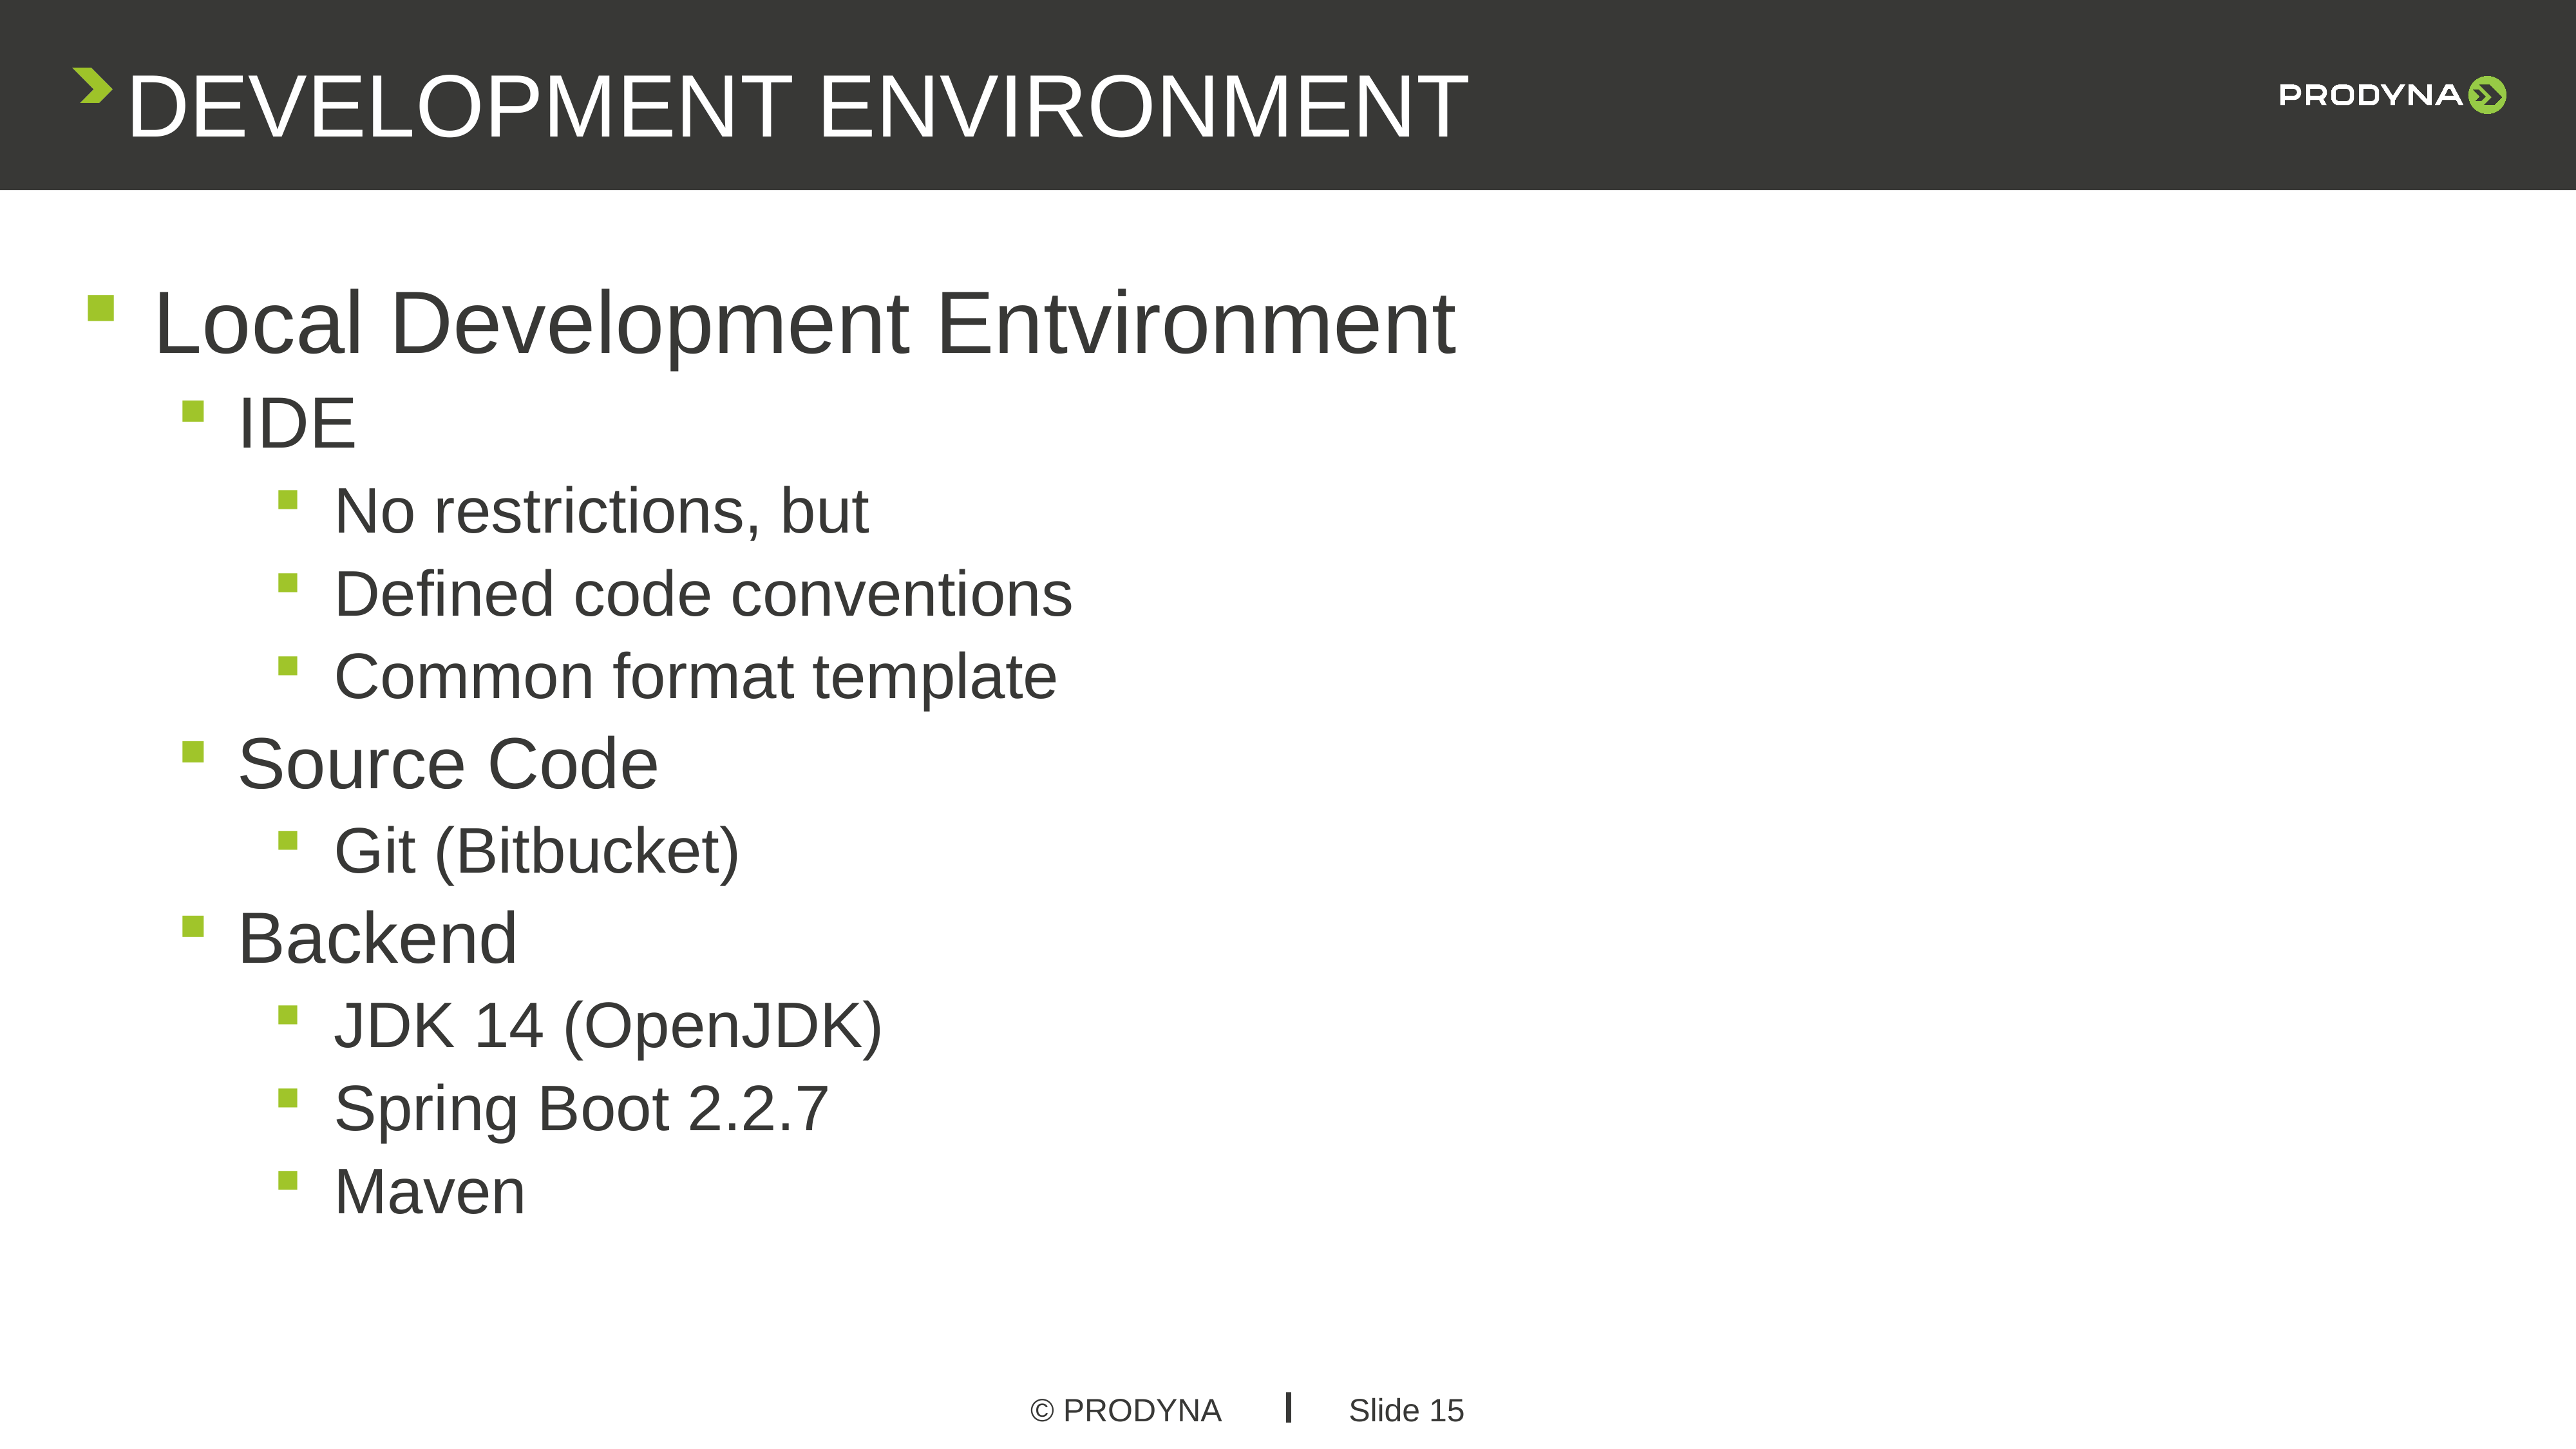

DEVELOPMENT ENVIRONMENT
Local Development Entvironment
IDE
No restrictions, but
Defined code conventions
Common format template
Source Code
Git (Bitbucket)
Backend
JDK 14 (OpenJDK)
Spring Boot 2.2.7
Maven